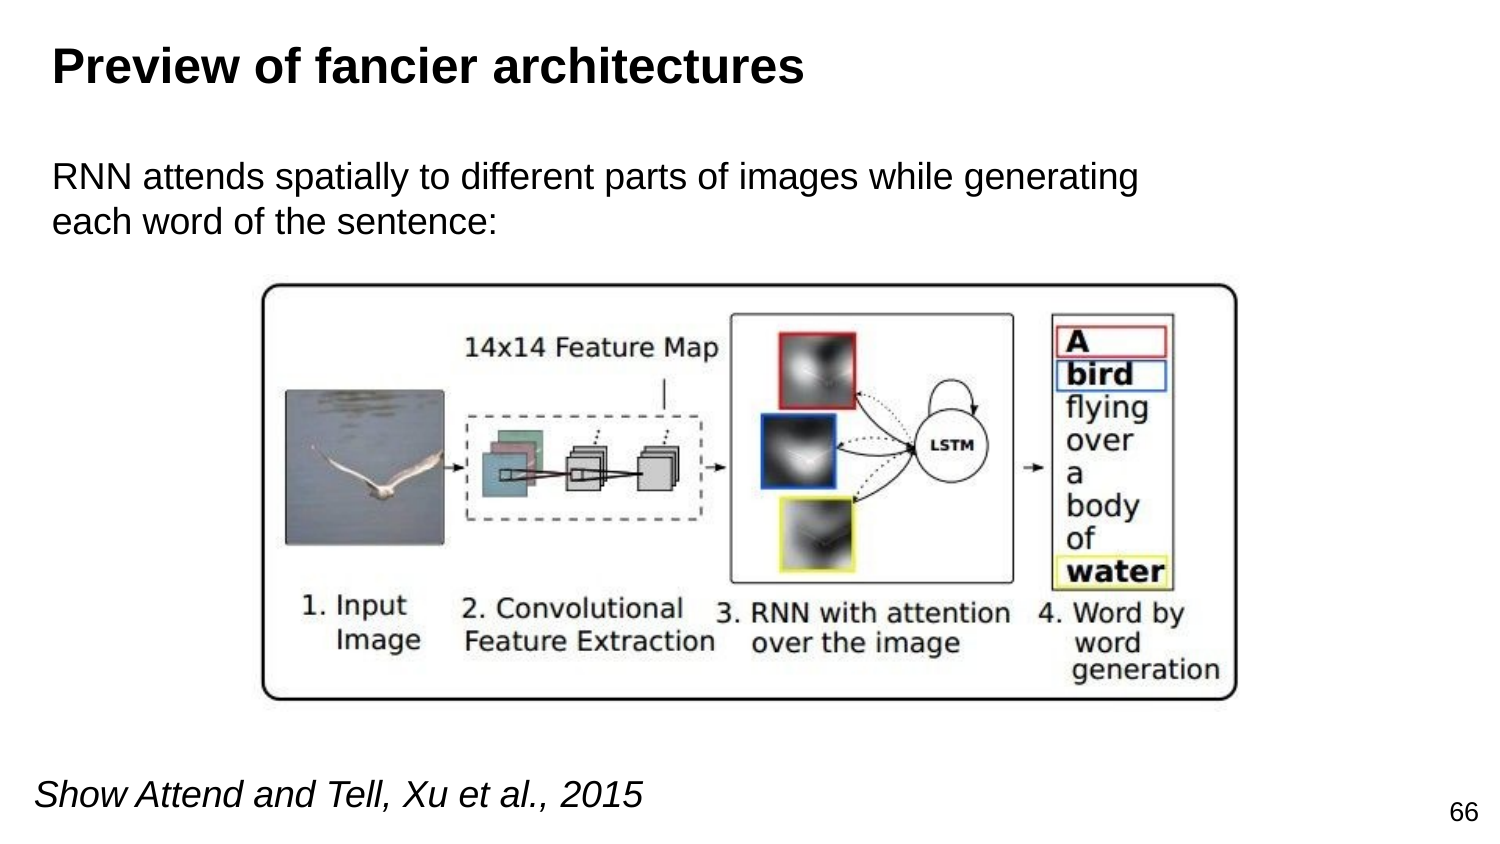

# Preview of fancier architectures
RNN attends spatially to different parts of images while generating  each word of the sentence:
Show Attend and Tell, Xu et al., 2015
66